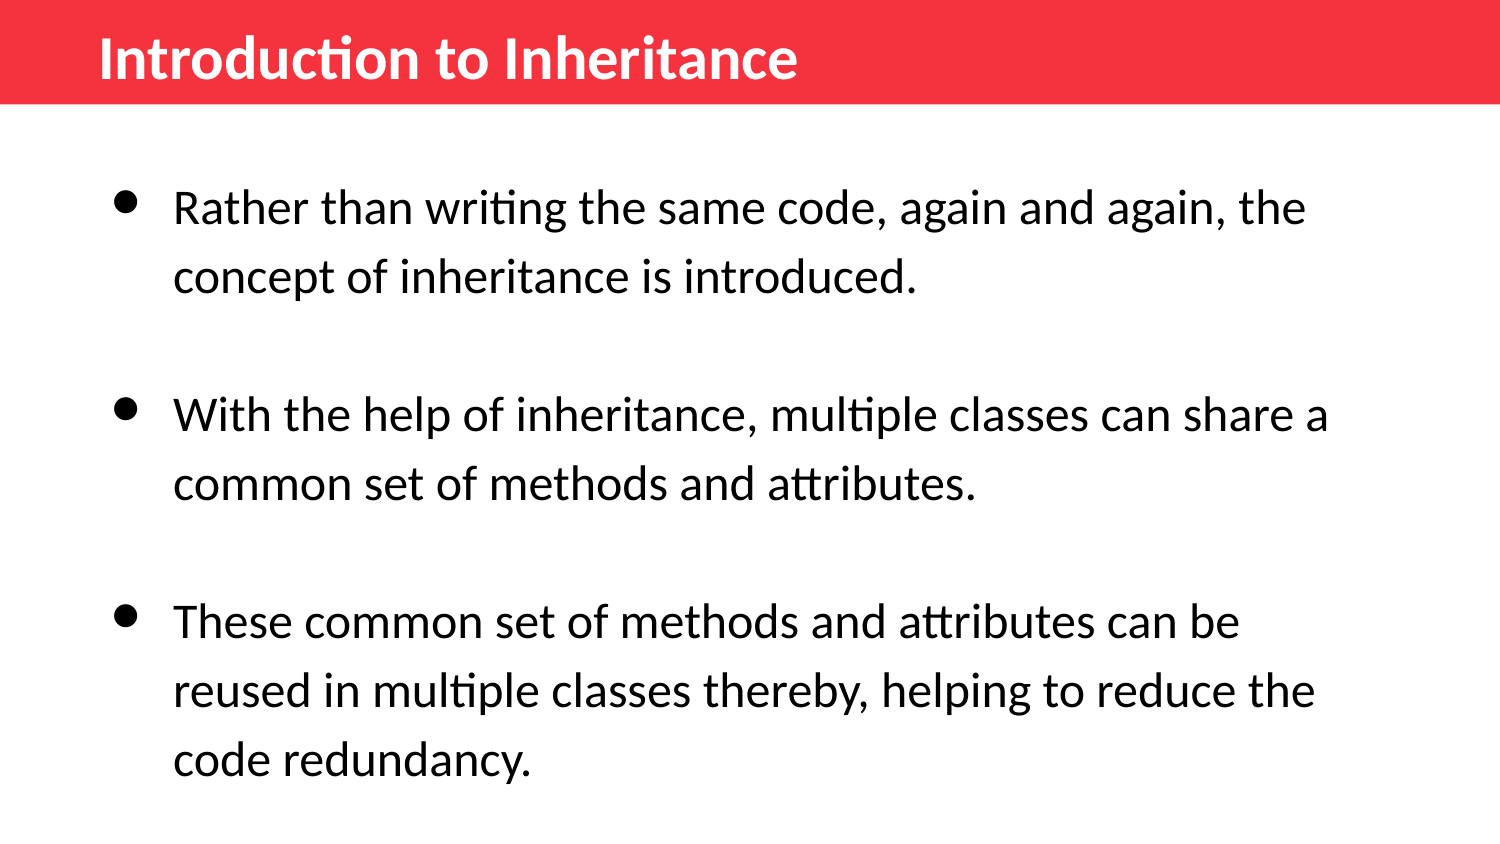

Introduction to Inheritance

Rather than writing the same code, again and again, the concept of inheritance is introduced.

With the help of inheritance, multiple classes can share a common set of methods and attributes.

These common set of methods and attributes can be reused in multiple classes thereby, helping to reduce the code redundancy.